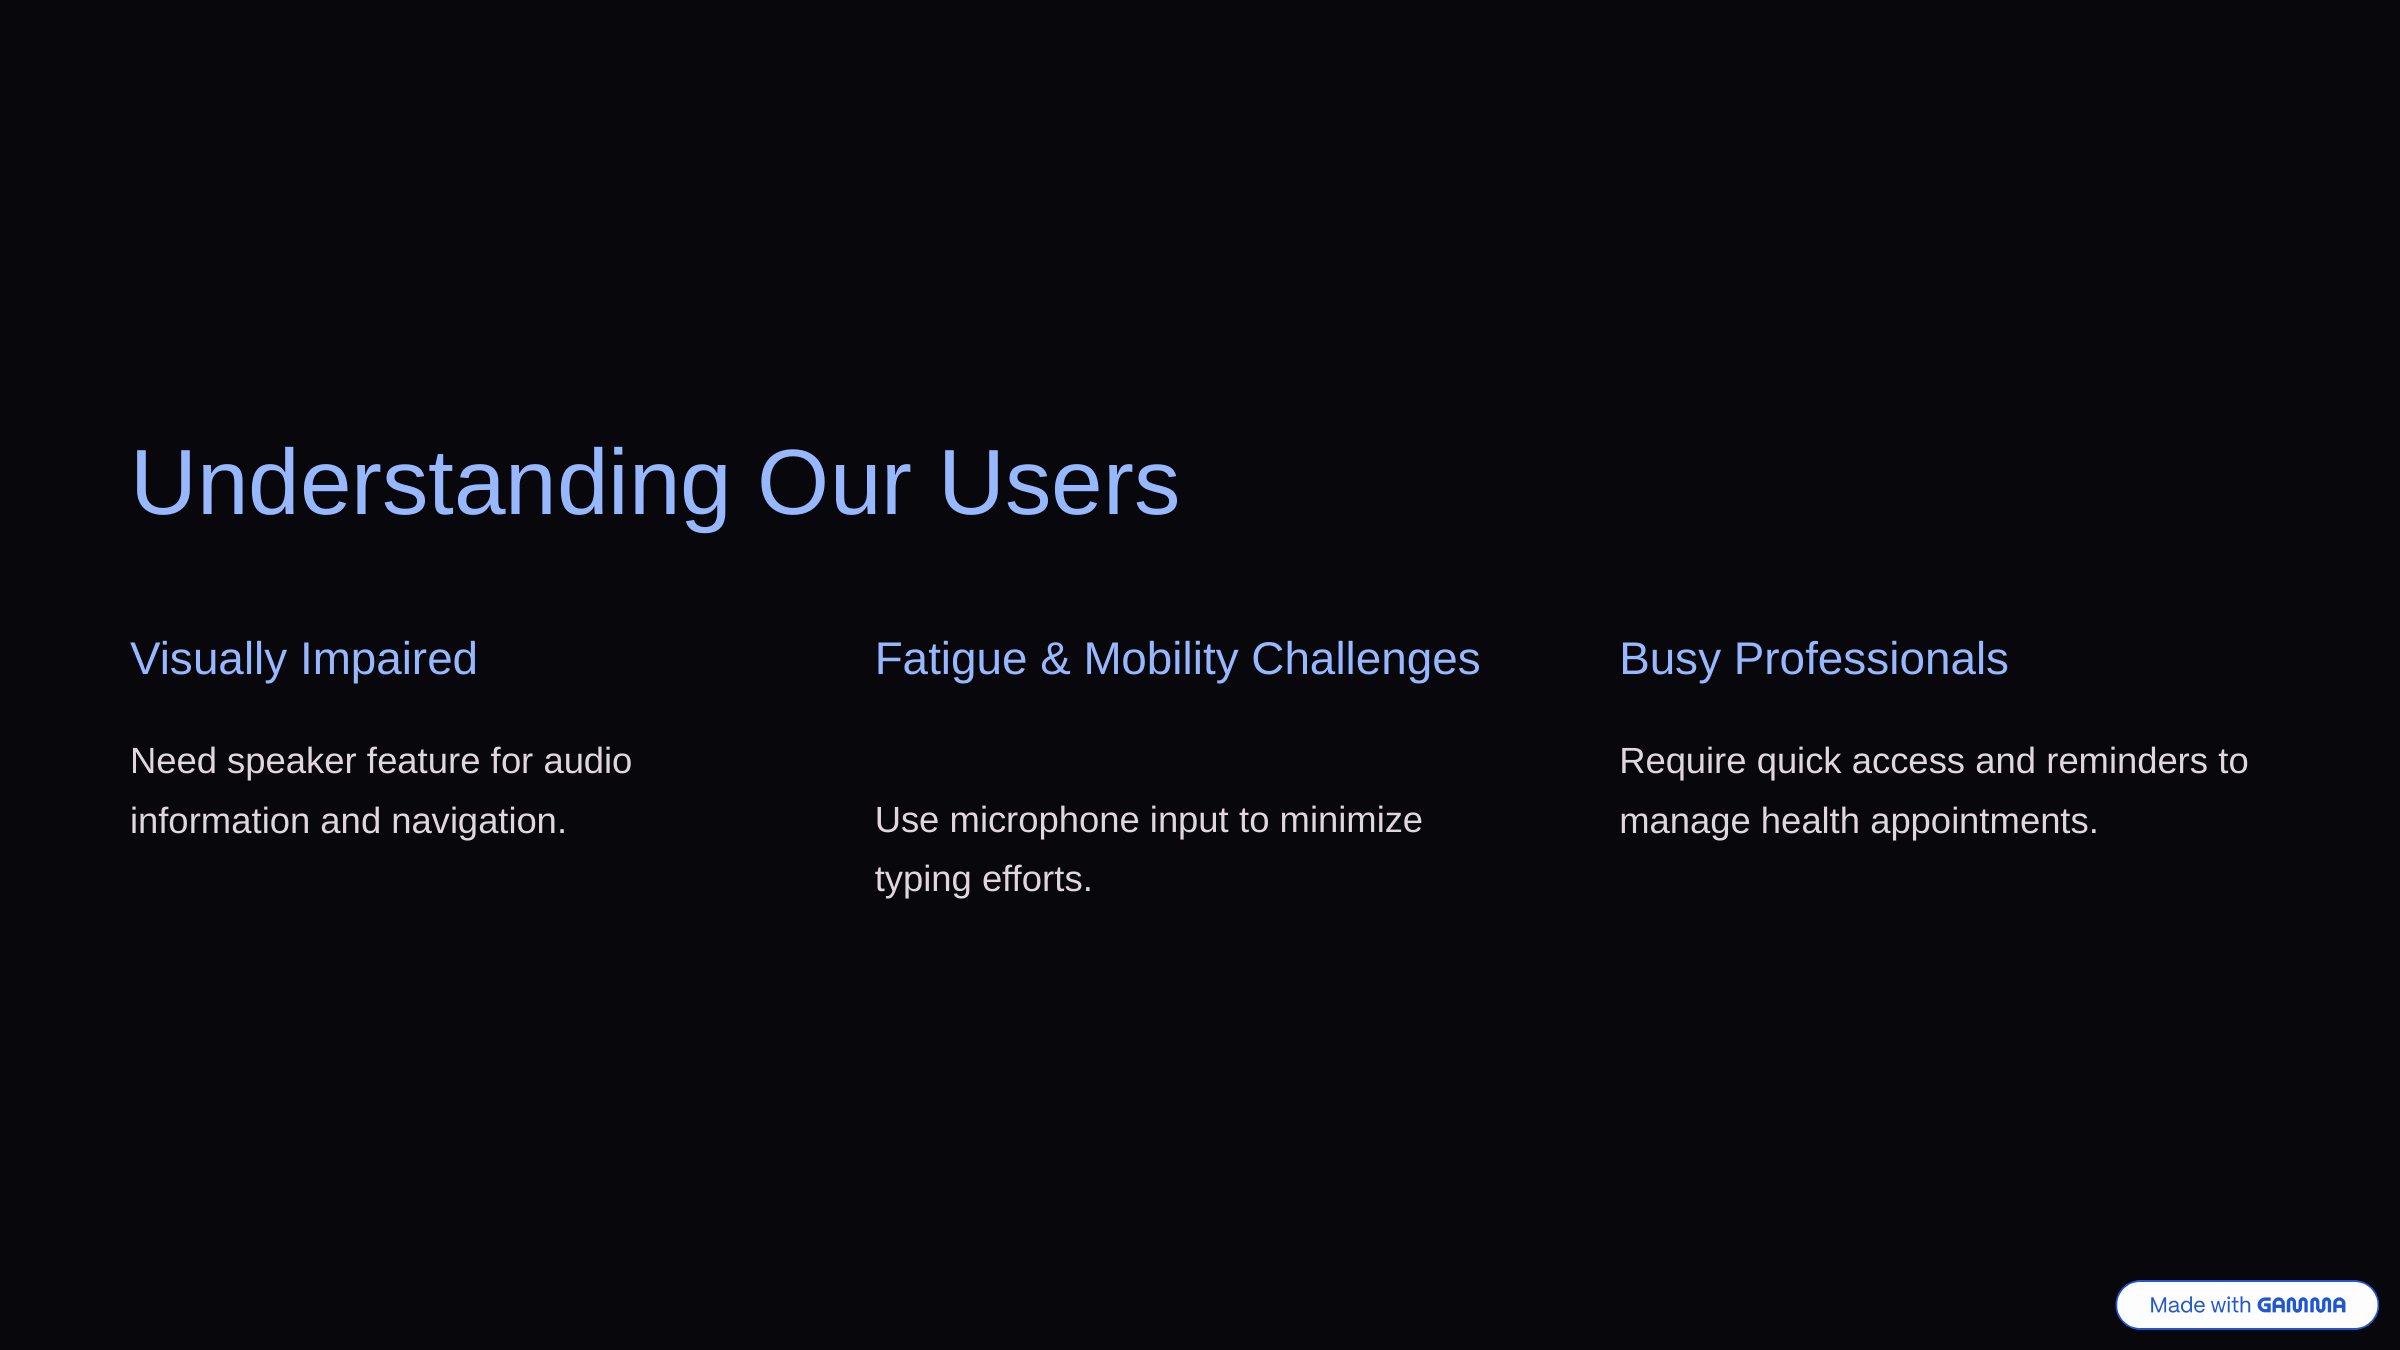

Understanding Our Users
Visually Impaired
Fatigue & Mobility Challenges
Busy Professionals
Need speaker feature for audio information and navigation.
Require quick access and reminders to manage health appointments.
Use microphone input to minimize typing efforts.